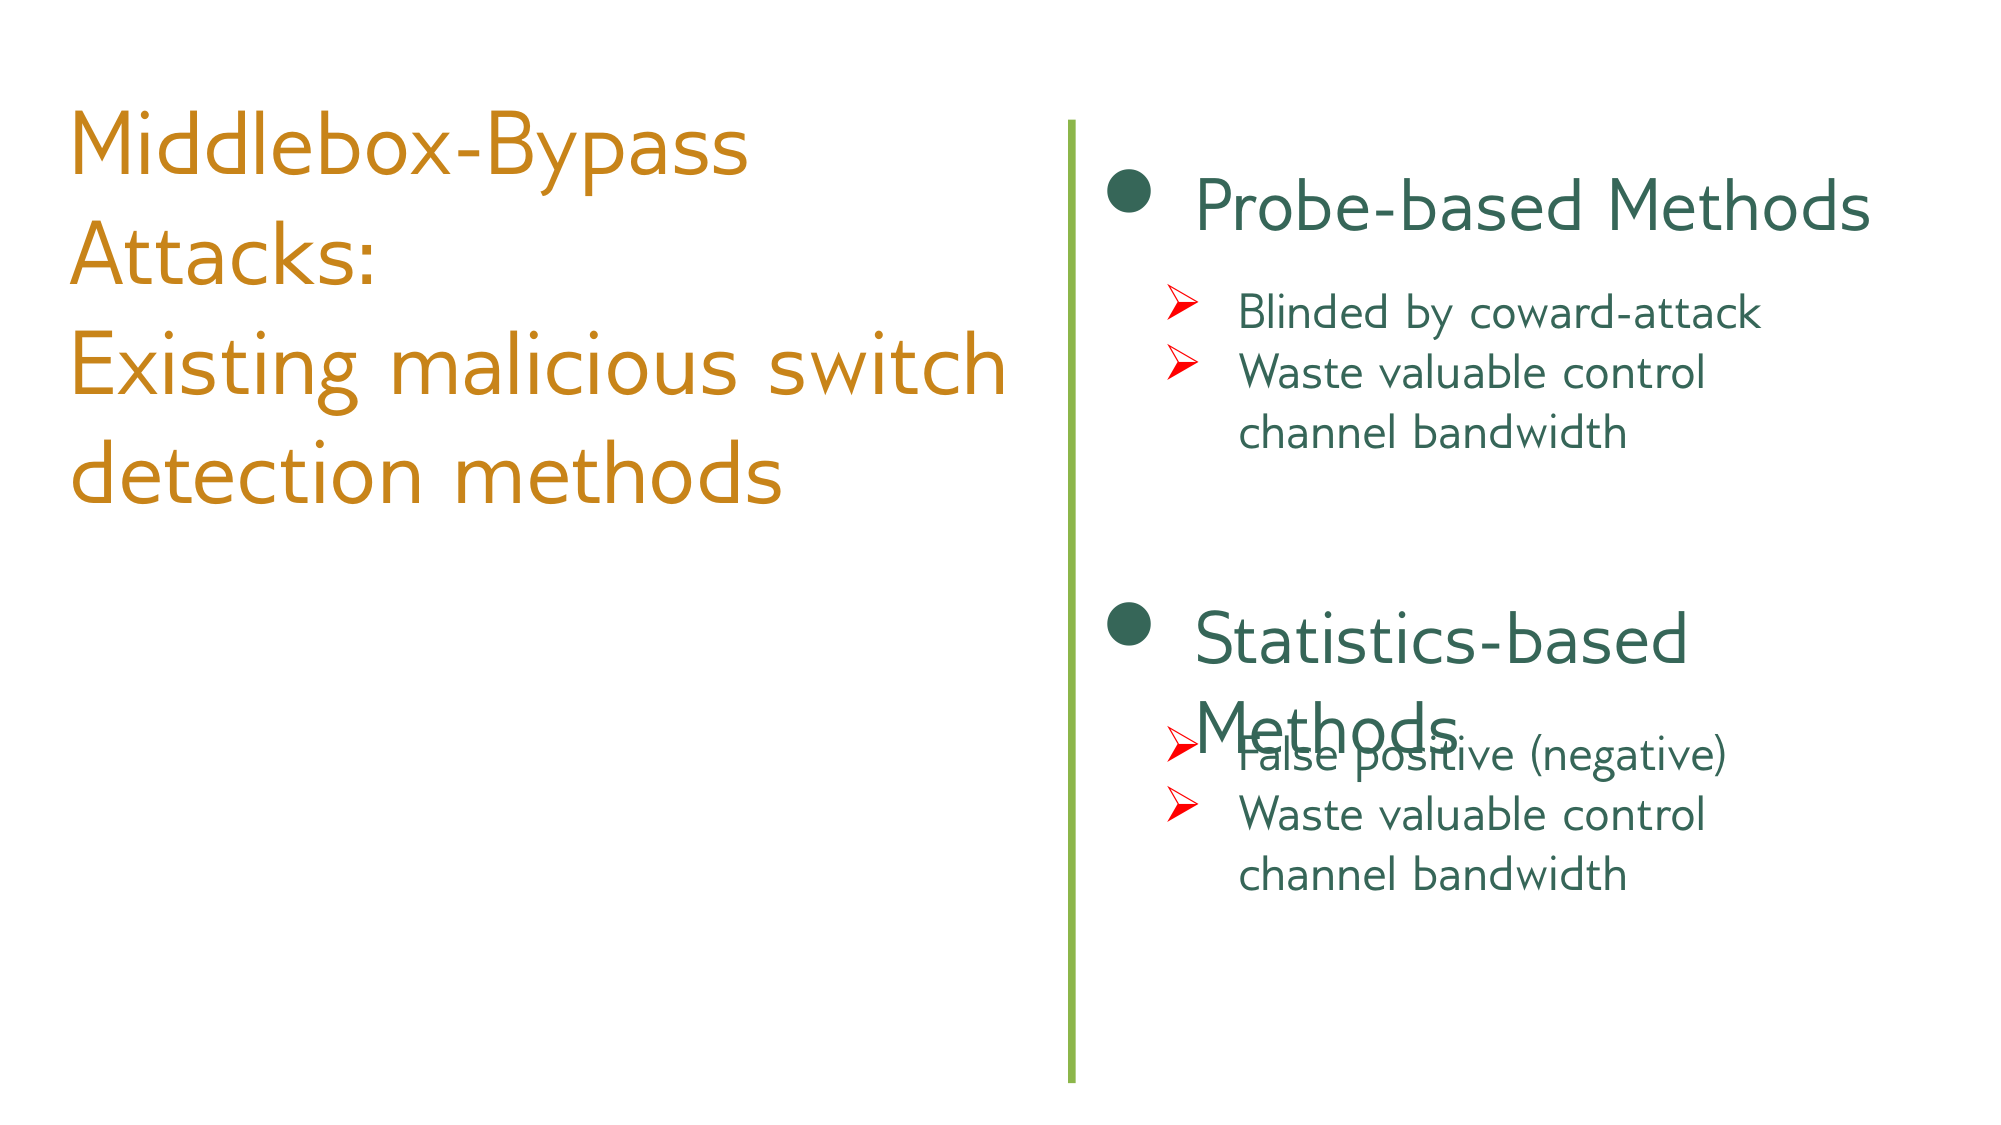

Middlebox-Bypass Attacks:
Existing malicious switch detection methods

Probe-based Methods
Blinded by coward-attack
Waste valuable control channel bandwidth
Statistics-based Methods
False positive (negative)
Waste valuable control channel bandwidth